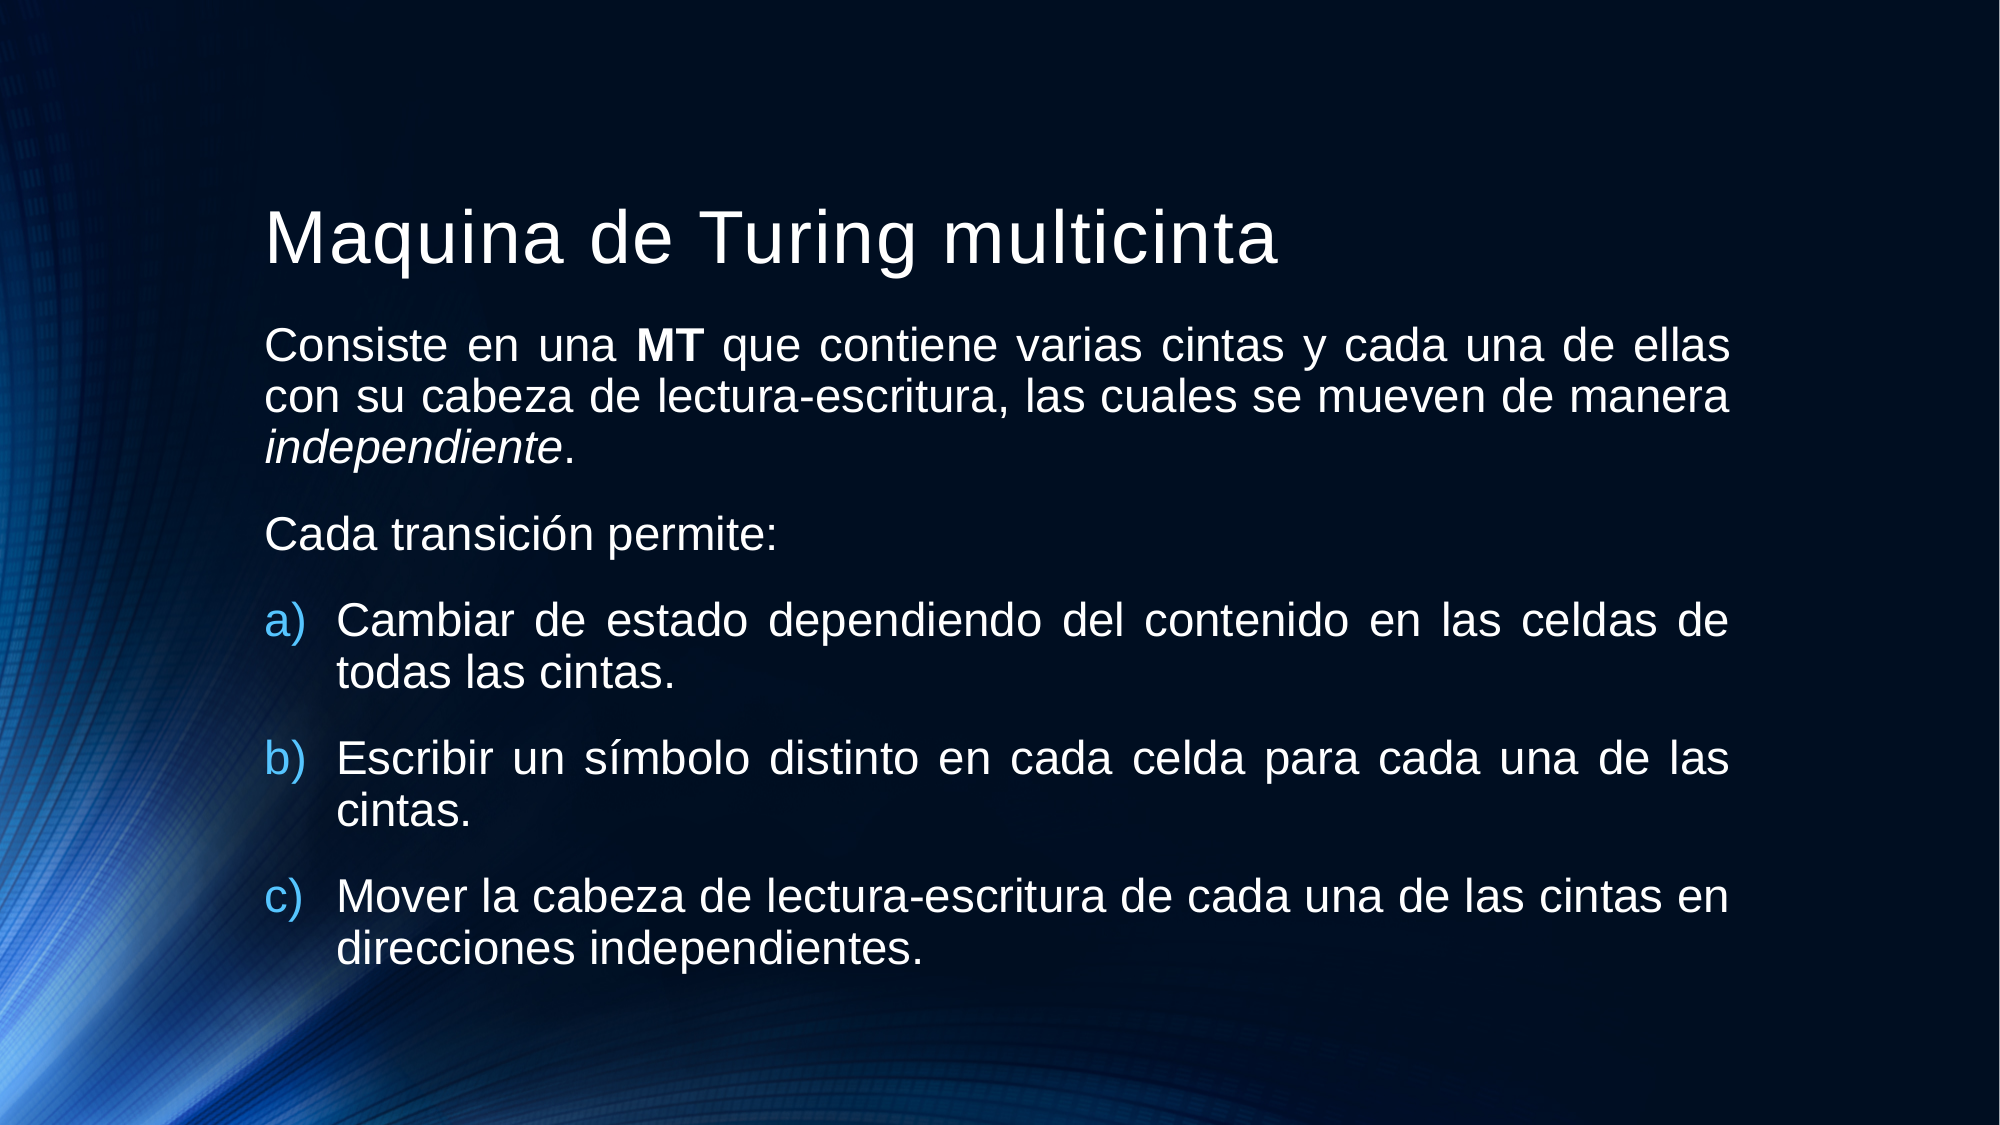

# Maquina de Turing multicinta
Consiste en una MT que contiene varias cintas y cada una de ellas con su cabeza de lectura-escritura, las cuales se mueven de manera independiente.
Cada transición permite:
Cambiar de estado dependiendo del contenido en las celdas de todas las cintas.
Escribir un símbolo distinto en cada celda para cada una de las cintas.
Mover la cabeza de lectura-escritura de cada una de las cintas en direcciones independientes.